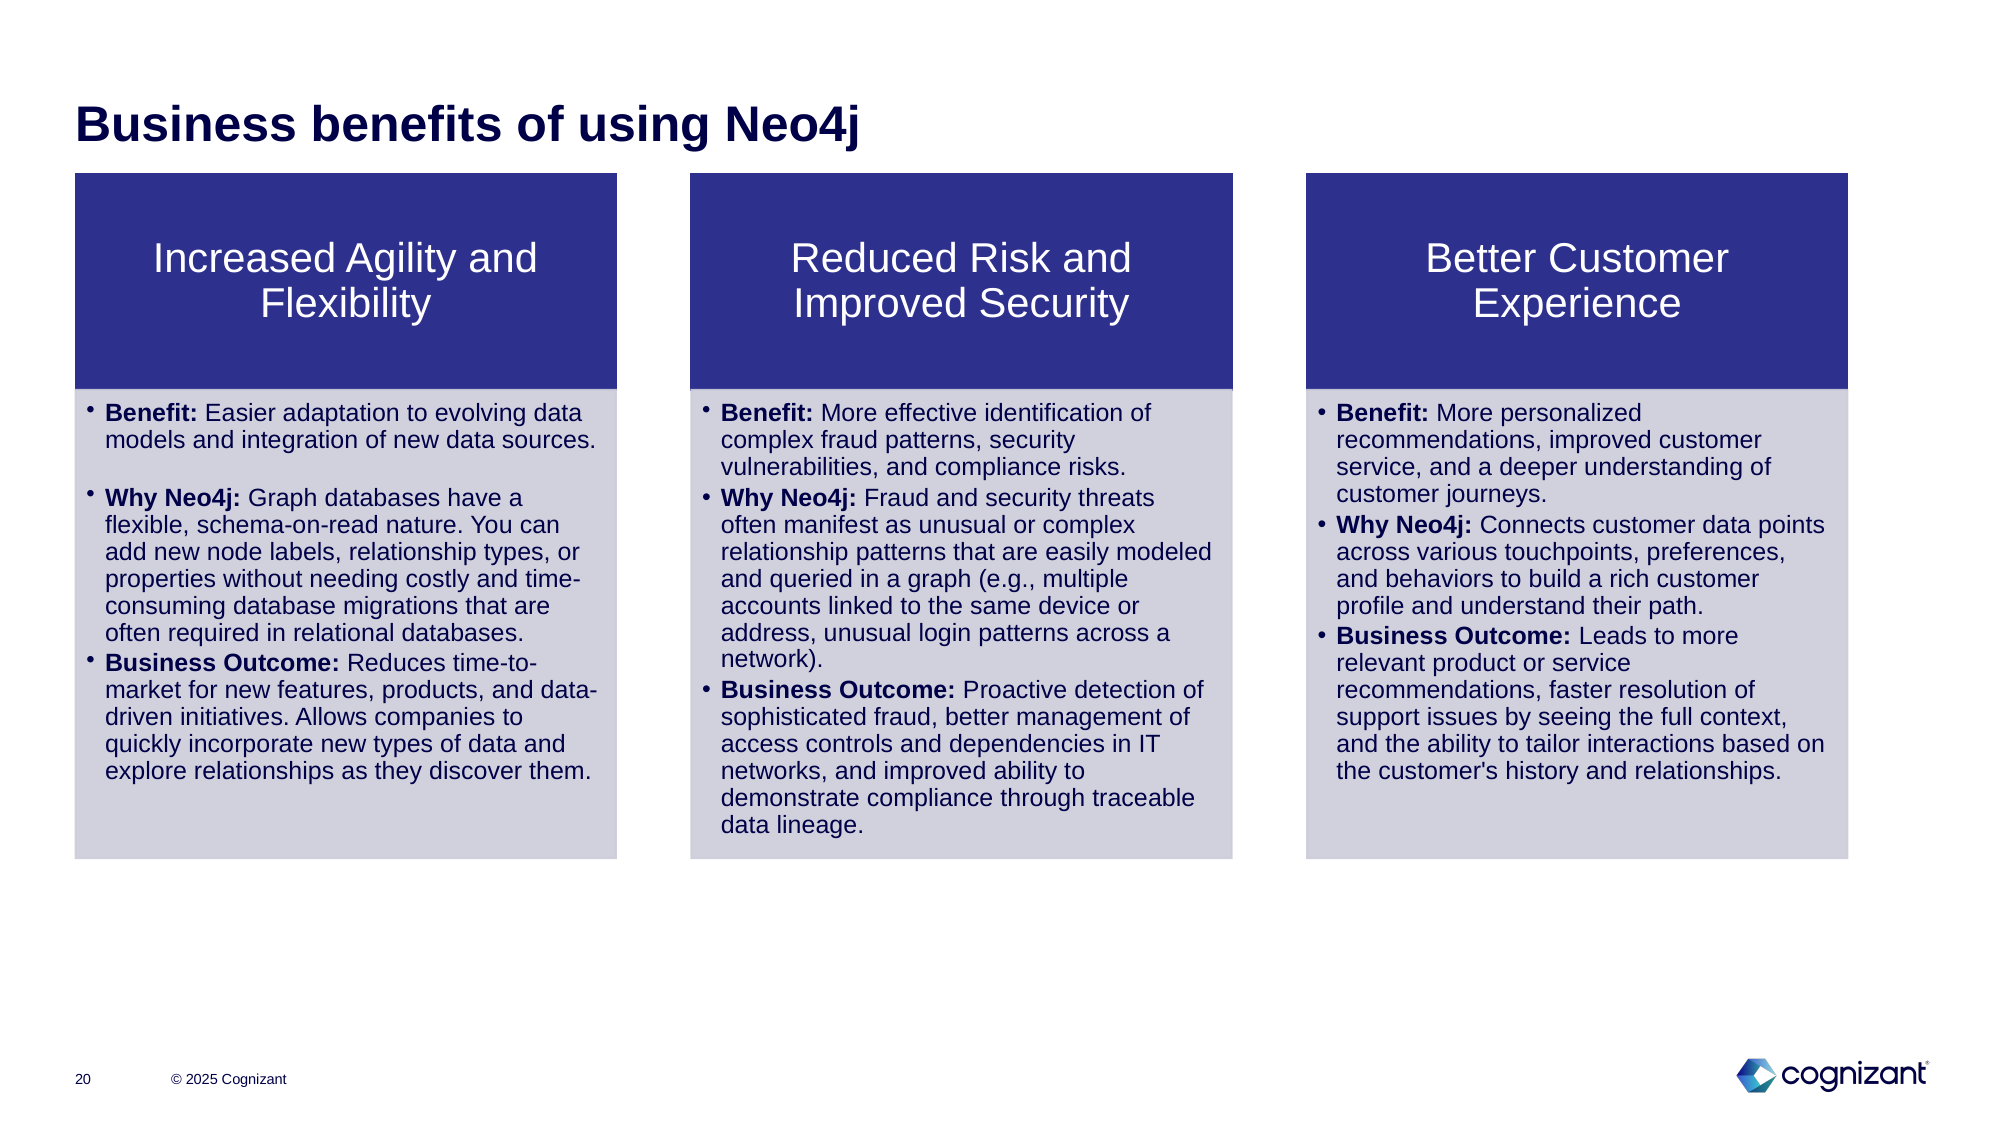

# Business benefits of using Neo4j
Increased Agility and Flexibility
Benefit: Easier adaptation to evolving data models and integration of new data sources.
Why Neo4j: Graph databases have a flexible, schema-on-read nature. You can add new node labels, relationship types, or properties without needing costly and time-consuming database migrations that are often required in relational databases.
Business Outcome: Reduces time-to-market for new features, products, and data-driven initiatives. Allows companies to quickly incorporate new types of data and explore relationships as they discover them.
Reduced Risk and Improved Security
Benefit: More effective identification of complex fraud patterns, security vulnerabilities, and compliance risks.
Why Neo4j: Fraud and security threats often manifest as unusual or complex relationship patterns that are easily modeled and queried in a graph (e.g., multiple accounts linked to the same device or address, unusual login patterns across a network).
Business Outcome: Proactive detection of sophisticated fraud, better management of access controls and dependencies in IT networks, and improved ability to demonstrate compliance through traceable data lineage.
Better Customer Experience
Benefit: More personalized recommendations, improved customer service, and a deeper understanding of customer journeys.
Why Neo4j: Connects customer data points across various touchpoints, preferences, and behaviors to build a rich customer profile and understand their path.
Business Outcome: Leads to more relevant product or service recommendations, faster resolution of support issues by seeing the full context, and the ability to tailor interactions based on the customer's history and relationships.
© 2025 Cognizant
20